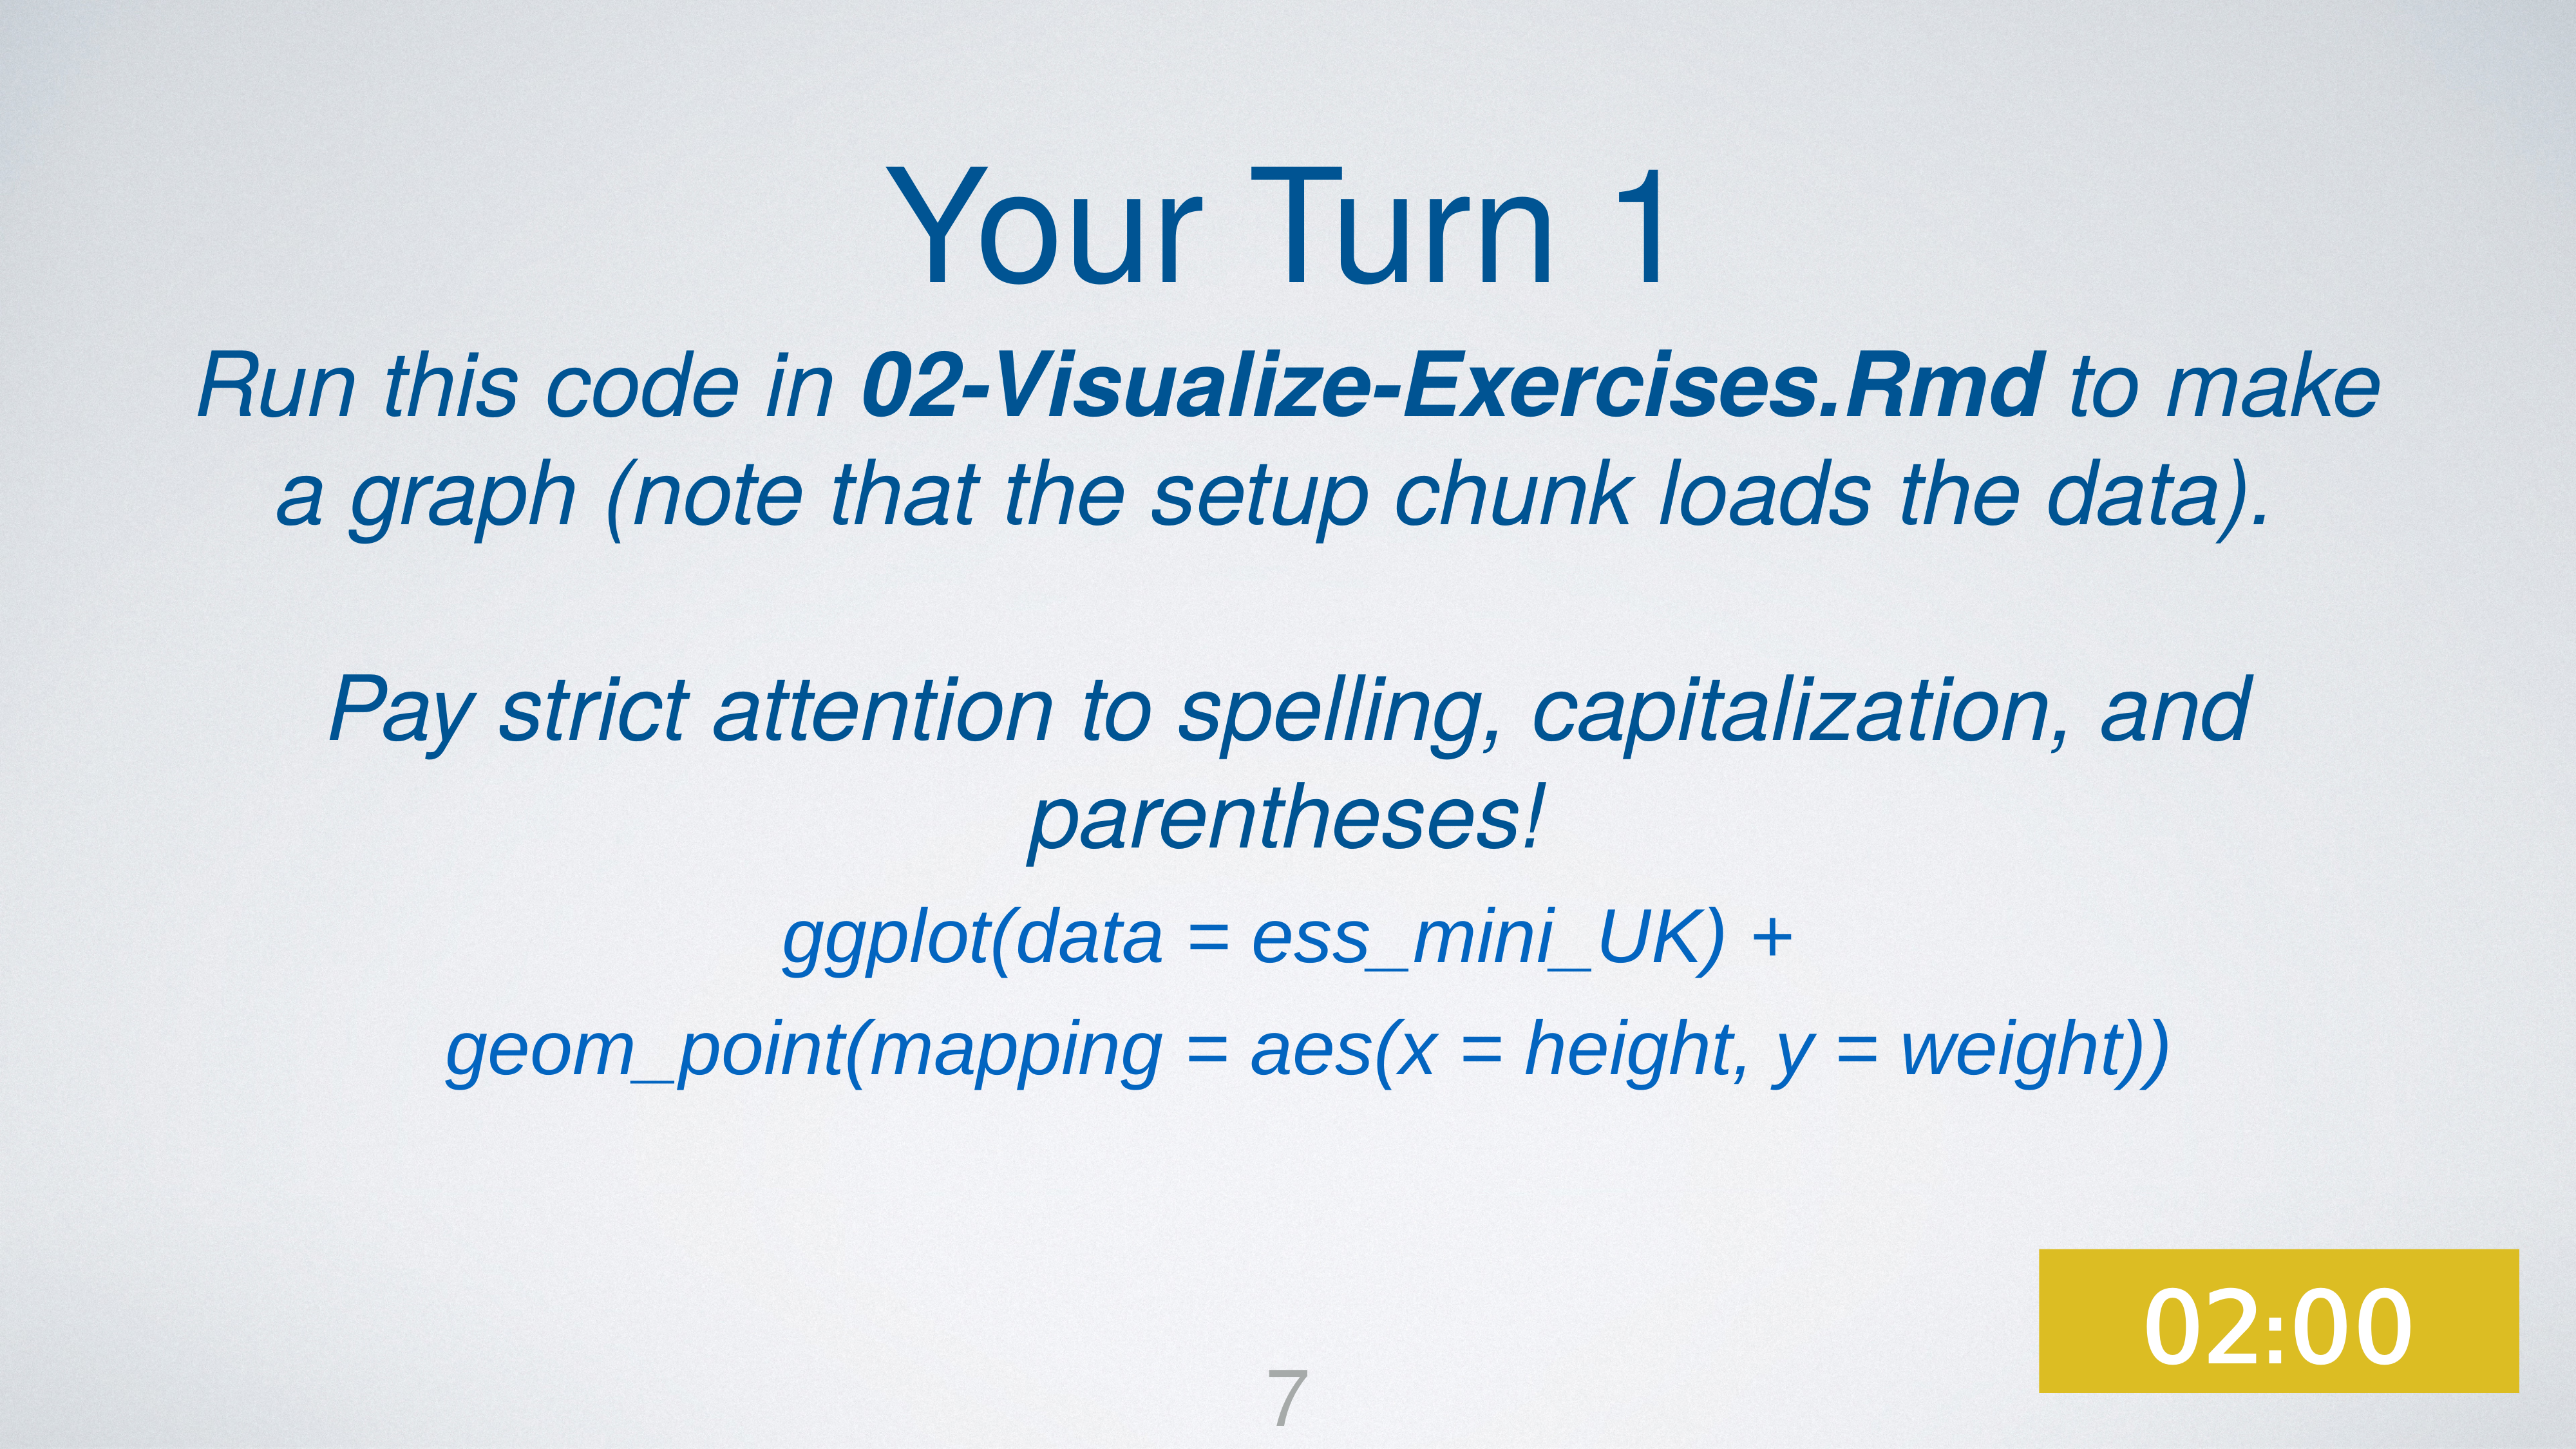

Your Turn 1
Run this code in 02-Visualize-Exercises.Rmd to make a graph (note that the setup chunk loads the data).
Pay strict attention to spelling, capitalization, and parentheses!
ggplot(data = ess_mini_UK) +
  geom_point(mapping = aes(x = height, y = weight))
02:00
7